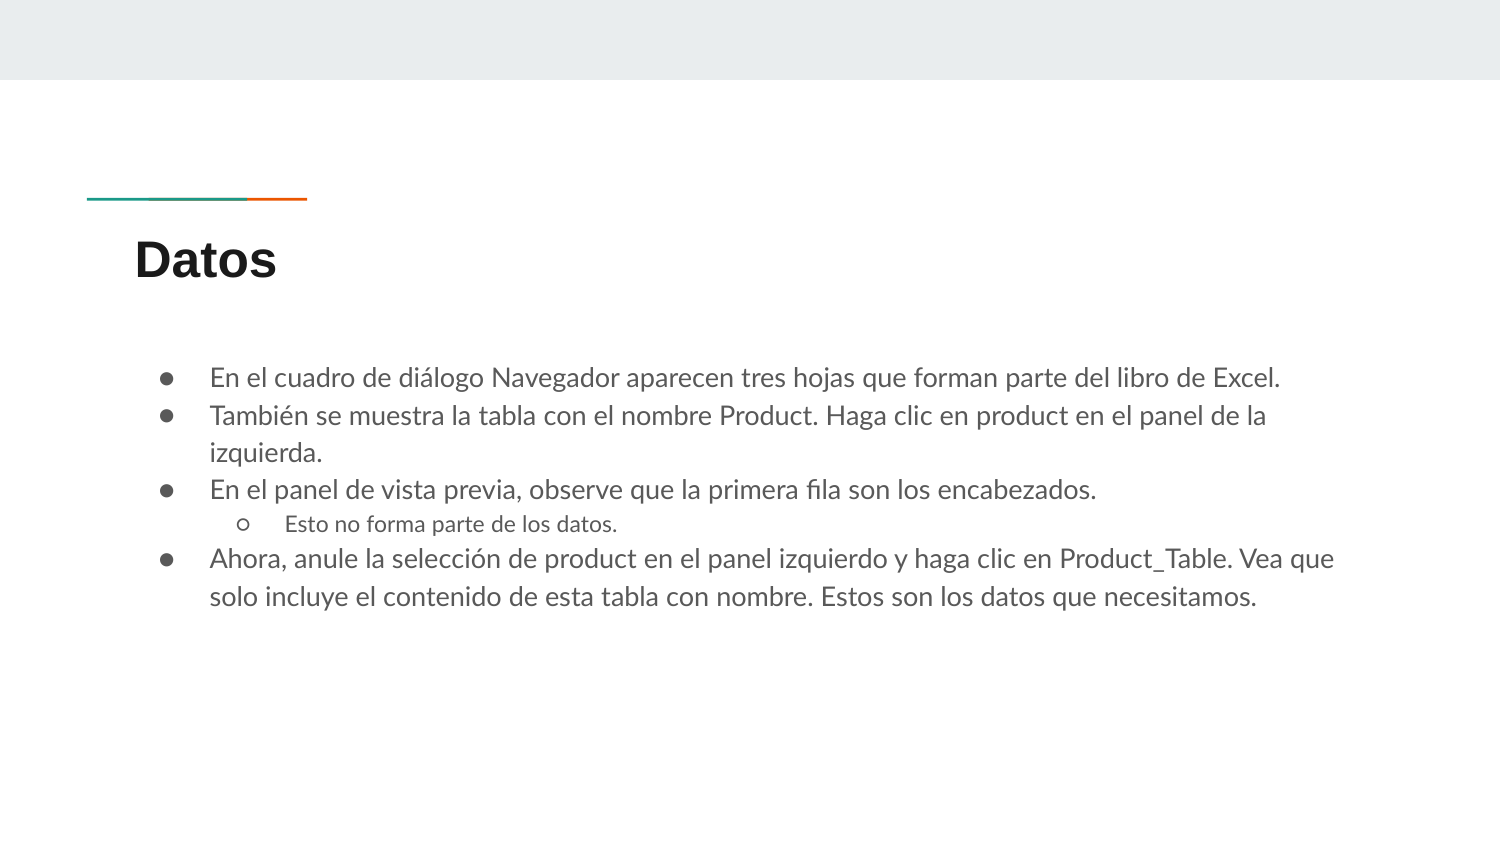

# Datos
En el cuadro de diálogo Navegador aparecen tres hojas que forman parte del libro de Excel.
También se muestra la tabla con el nombre Product. Haga clic en product en el panel de la izquierda.
En el panel de vista previa, observe que la primera fila son los encabezados.
Esto no forma parte de los datos.
Ahora, anule la selección de product en el panel izquierdo y haga clic en Product_Table. Vea que solo incluye el contenido de esta tabla con nombre. Estos son los datos que necesitamos.